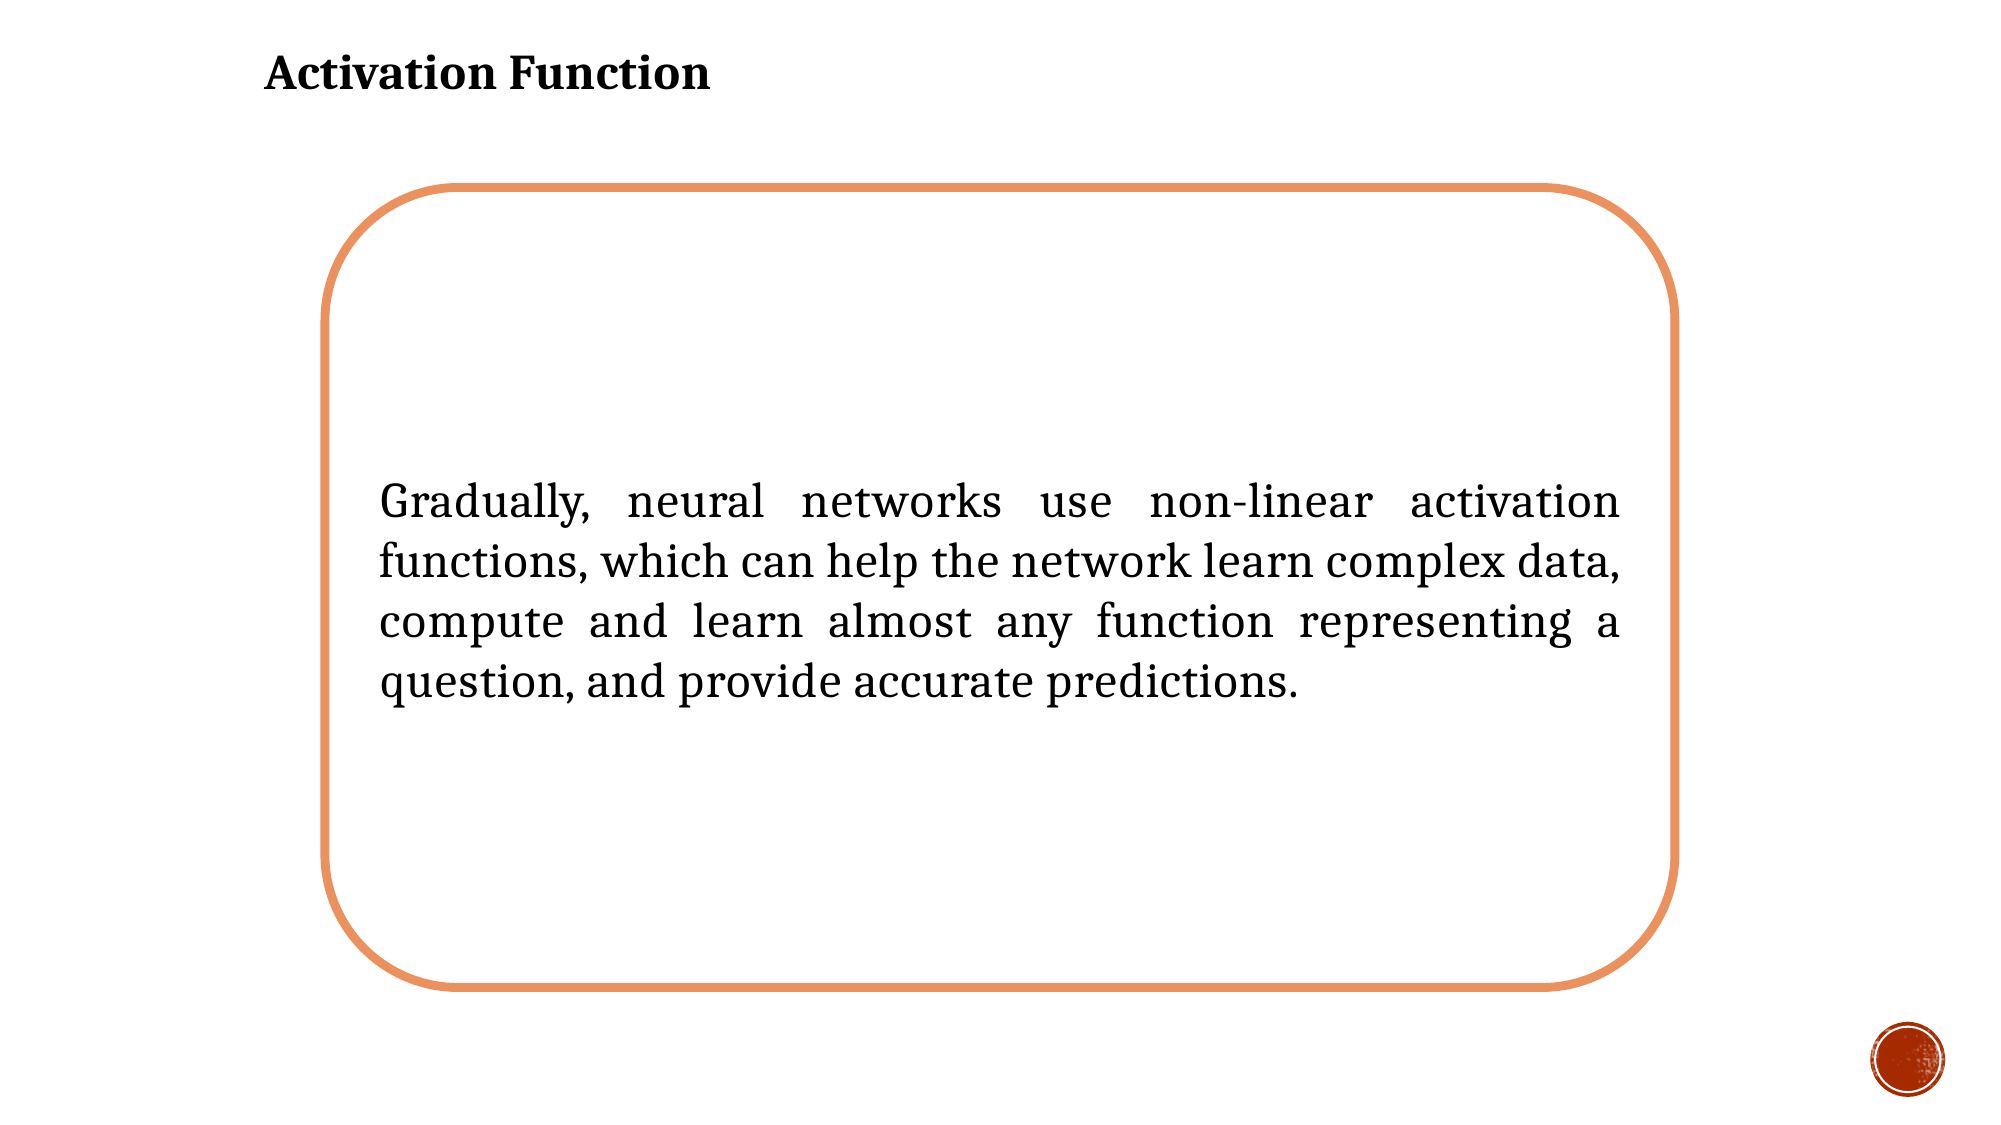

Activation Function
Gradually, neural networks use non-linear activation functions, which can help the network learn complex data, compute and learn almost any function representing a question, and provide accurate predictions.